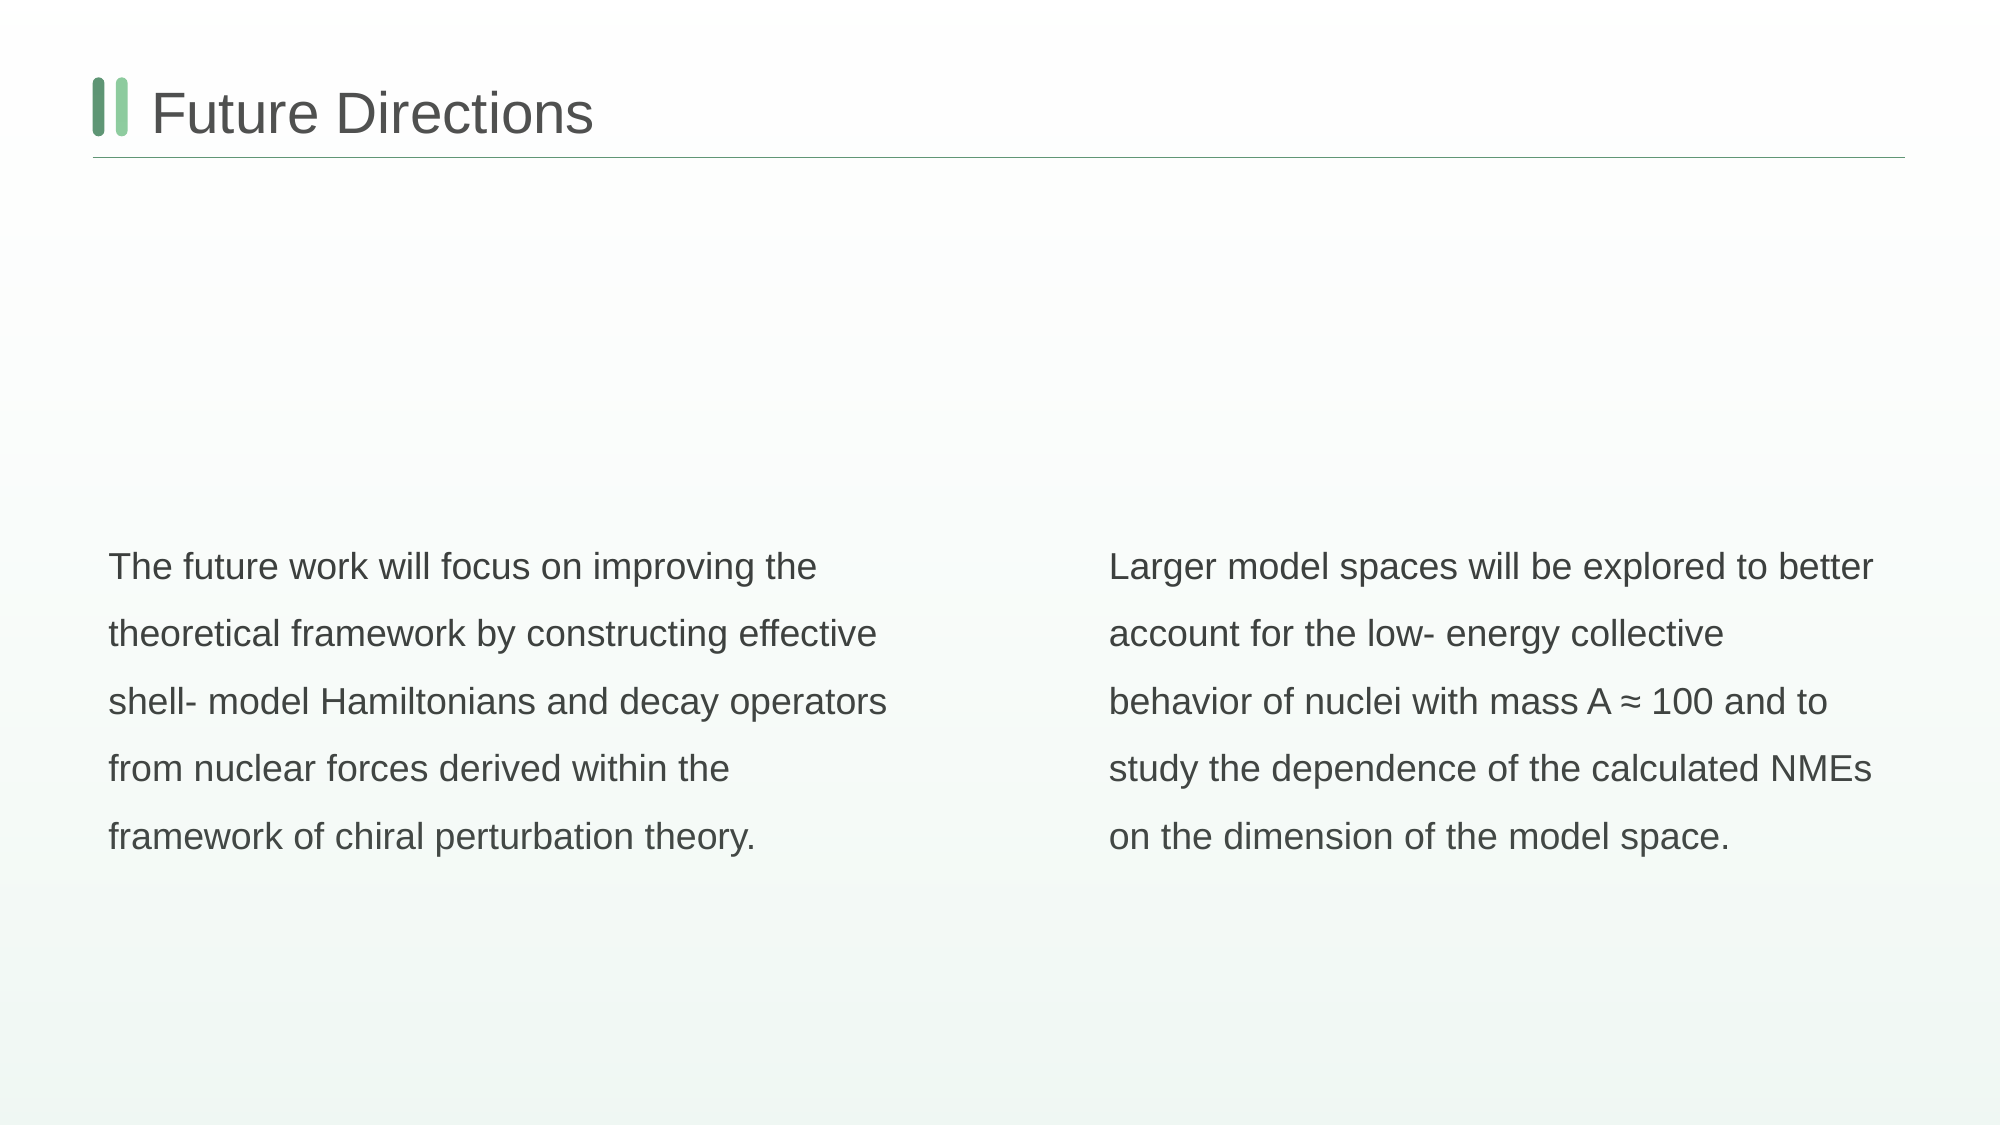

Future Directions

01
02
The future work will focus on improving the theoretical framework by constructing effective shell- model Hamiltonians and decay operators from nuclear forces derived within the framework of chiral perturbation theory.
Larger model spaces will be explored to better account for the low- energy collective behavior of nuclei with mass A ≈ 100 and to study the dependence of the calculated NMEs on the dimension of the model space.